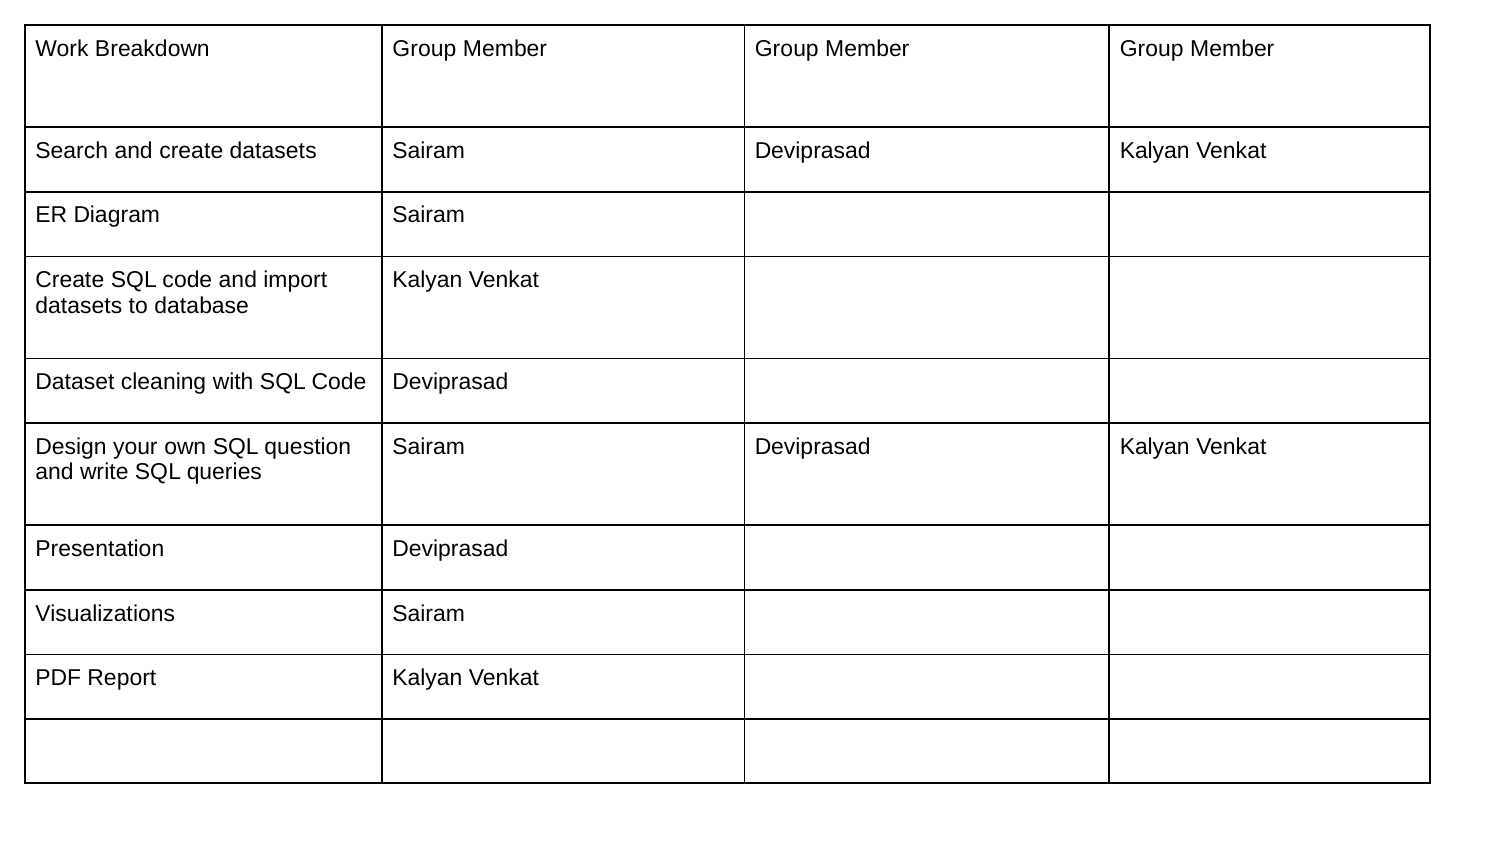

| Work Breakdown | Group Member | Group Member | Group Member |
| --- | --- | --- | --- |
| Search and create datasets | Sairam | Deviprasad | Kalyan Venkat |
| ER Diagram | Sairam |  |  |
| Create SQL code and import datasets to database | Kalyan Venkat |  |  |
| Dataset cleaning with SQL Code | Deviprasad |  |  |
| Design your own SQL question and write SQL queries | Sairam | Deviprasad | Kalyan Venkat |
| Presentation | Deviprasad |  |  |
| Visualizations | Sairam |  |  |
| PDF Report | Kalyan Venkat |  |  |
|  |  |  |  |